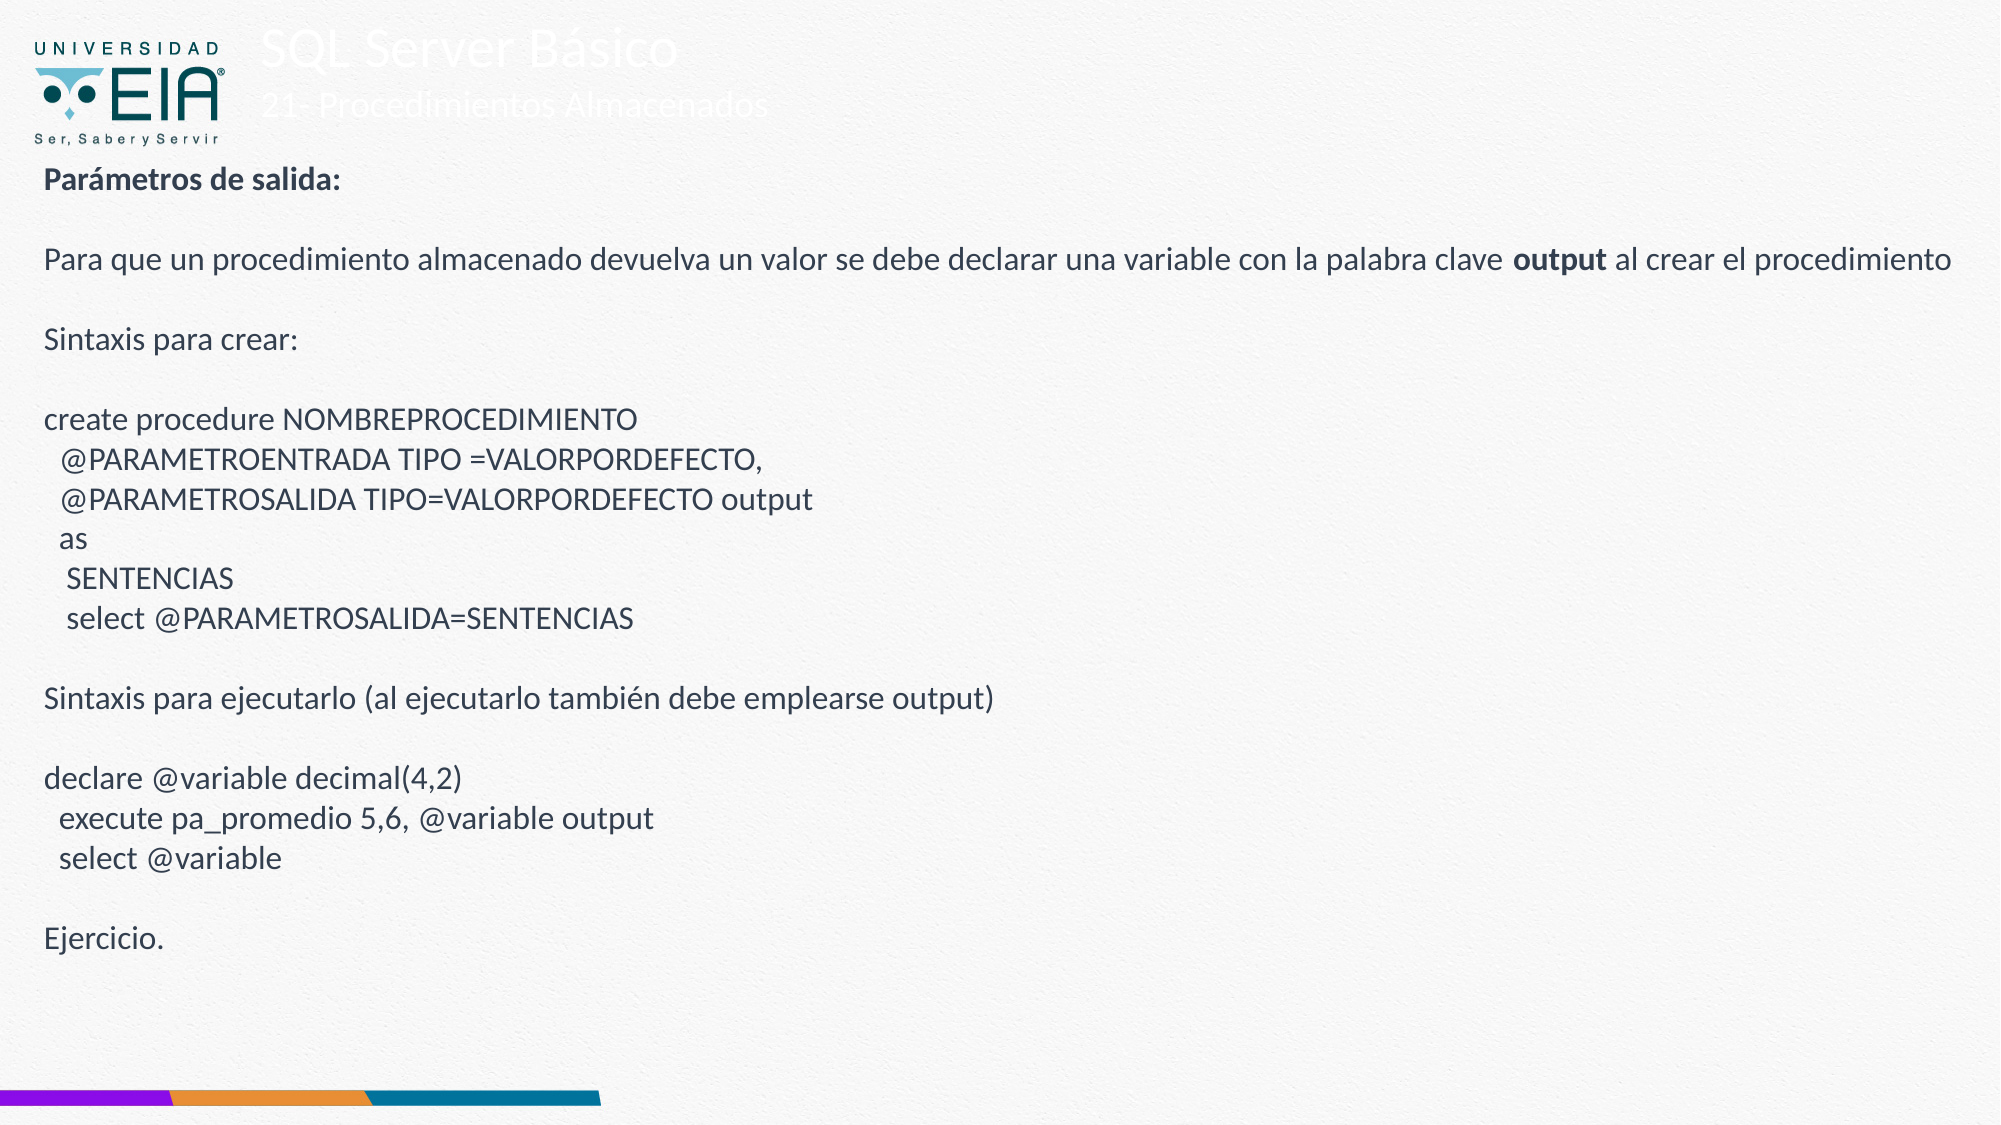

SQL Server Básico
21- Procedimientos Almacenados
Parámetros de salida:

Para que un procedimiento almacenado devuelva un valor se debe declarar una variable con la palabra clave output al crear el procedimiento

Sintaxis para crear:

create procedure NOMBREPROCEDIMIENTO
  @PARAMETROENTRADA TIPO =VALORPORDEFECTO,
  @PARAMETROSALIDA TIPO=VALORPORDEFECTO output
  as
   SENTENCIAS
   select @PARAMETROSALIDA=SENTENCIAS

Sintaxis para ejecutarlo (al ejecutarlo también debe emplearse output)

declare @variable decimal(4,2)
  execute pa_promedio 5,6, @variable output
  select @variable

Ejercicio.